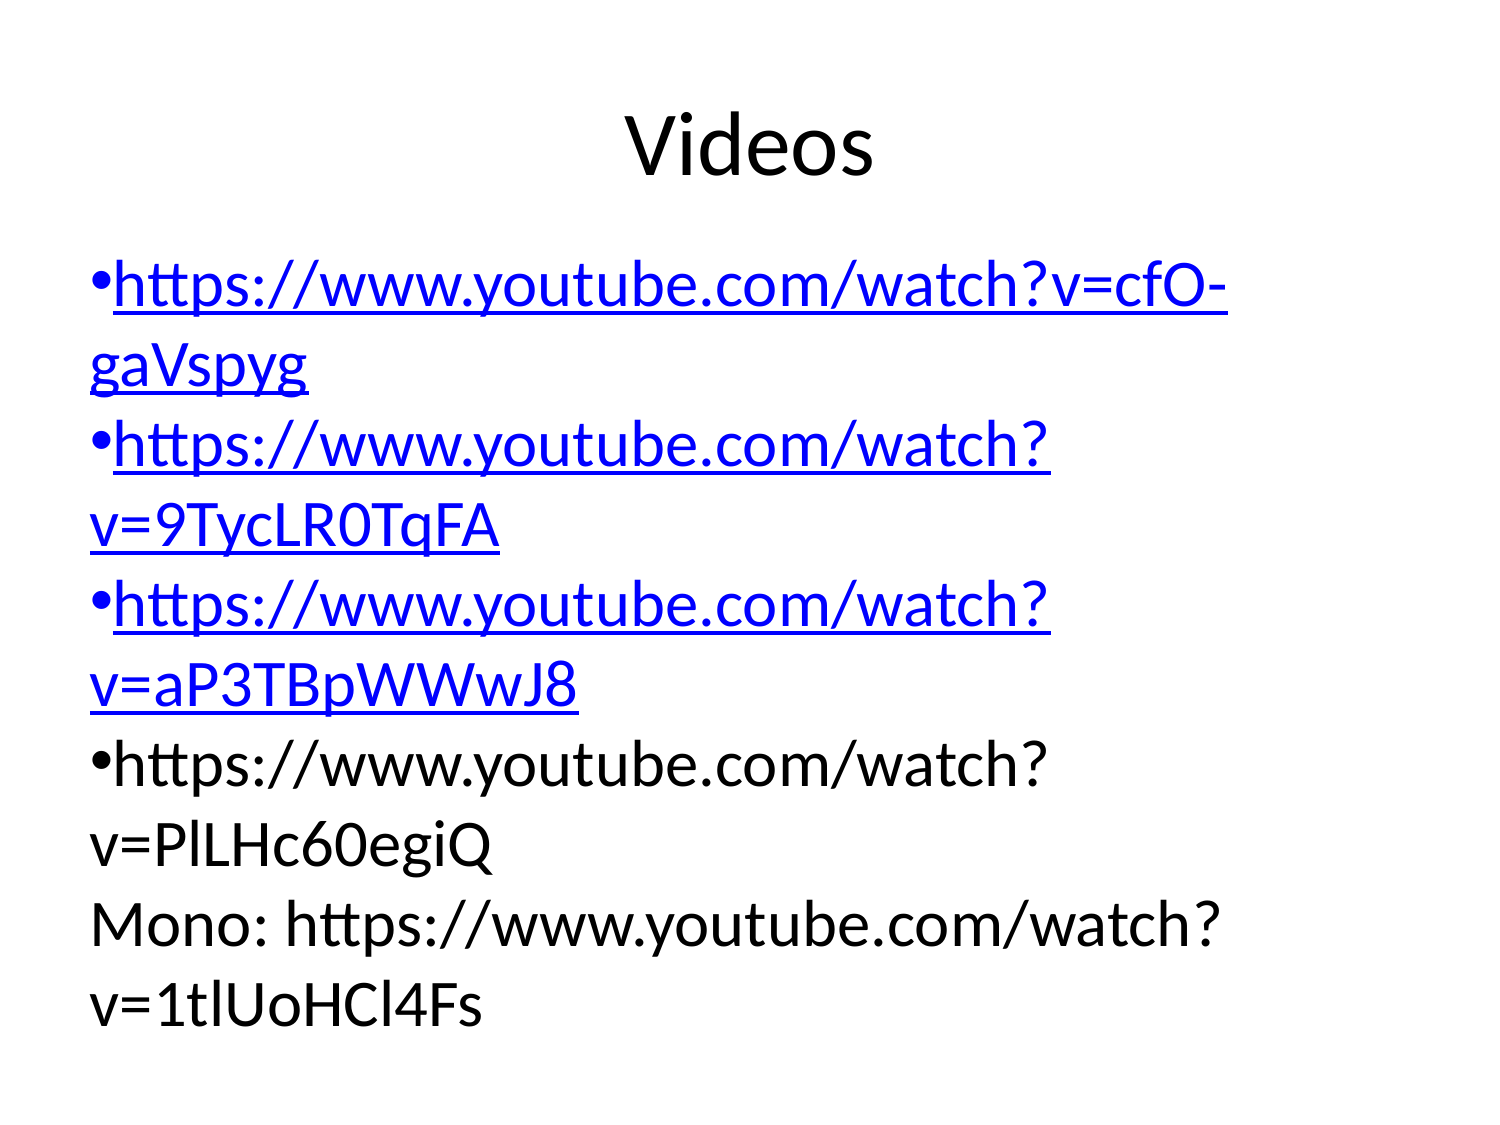

Videos
https://www.youtube.com/watch?v=cfO-gaVspyg
https://www.youtube.com/watch?v=9TycLR0TqFA
https://www.youtube.com/watch?v=aP3TBpWWwJ8
https://www.youtube.com/watch?v=PlLHc60egiQ
Mono: https://www.youtube.com/watch?v=1tlUoHCl4Fs